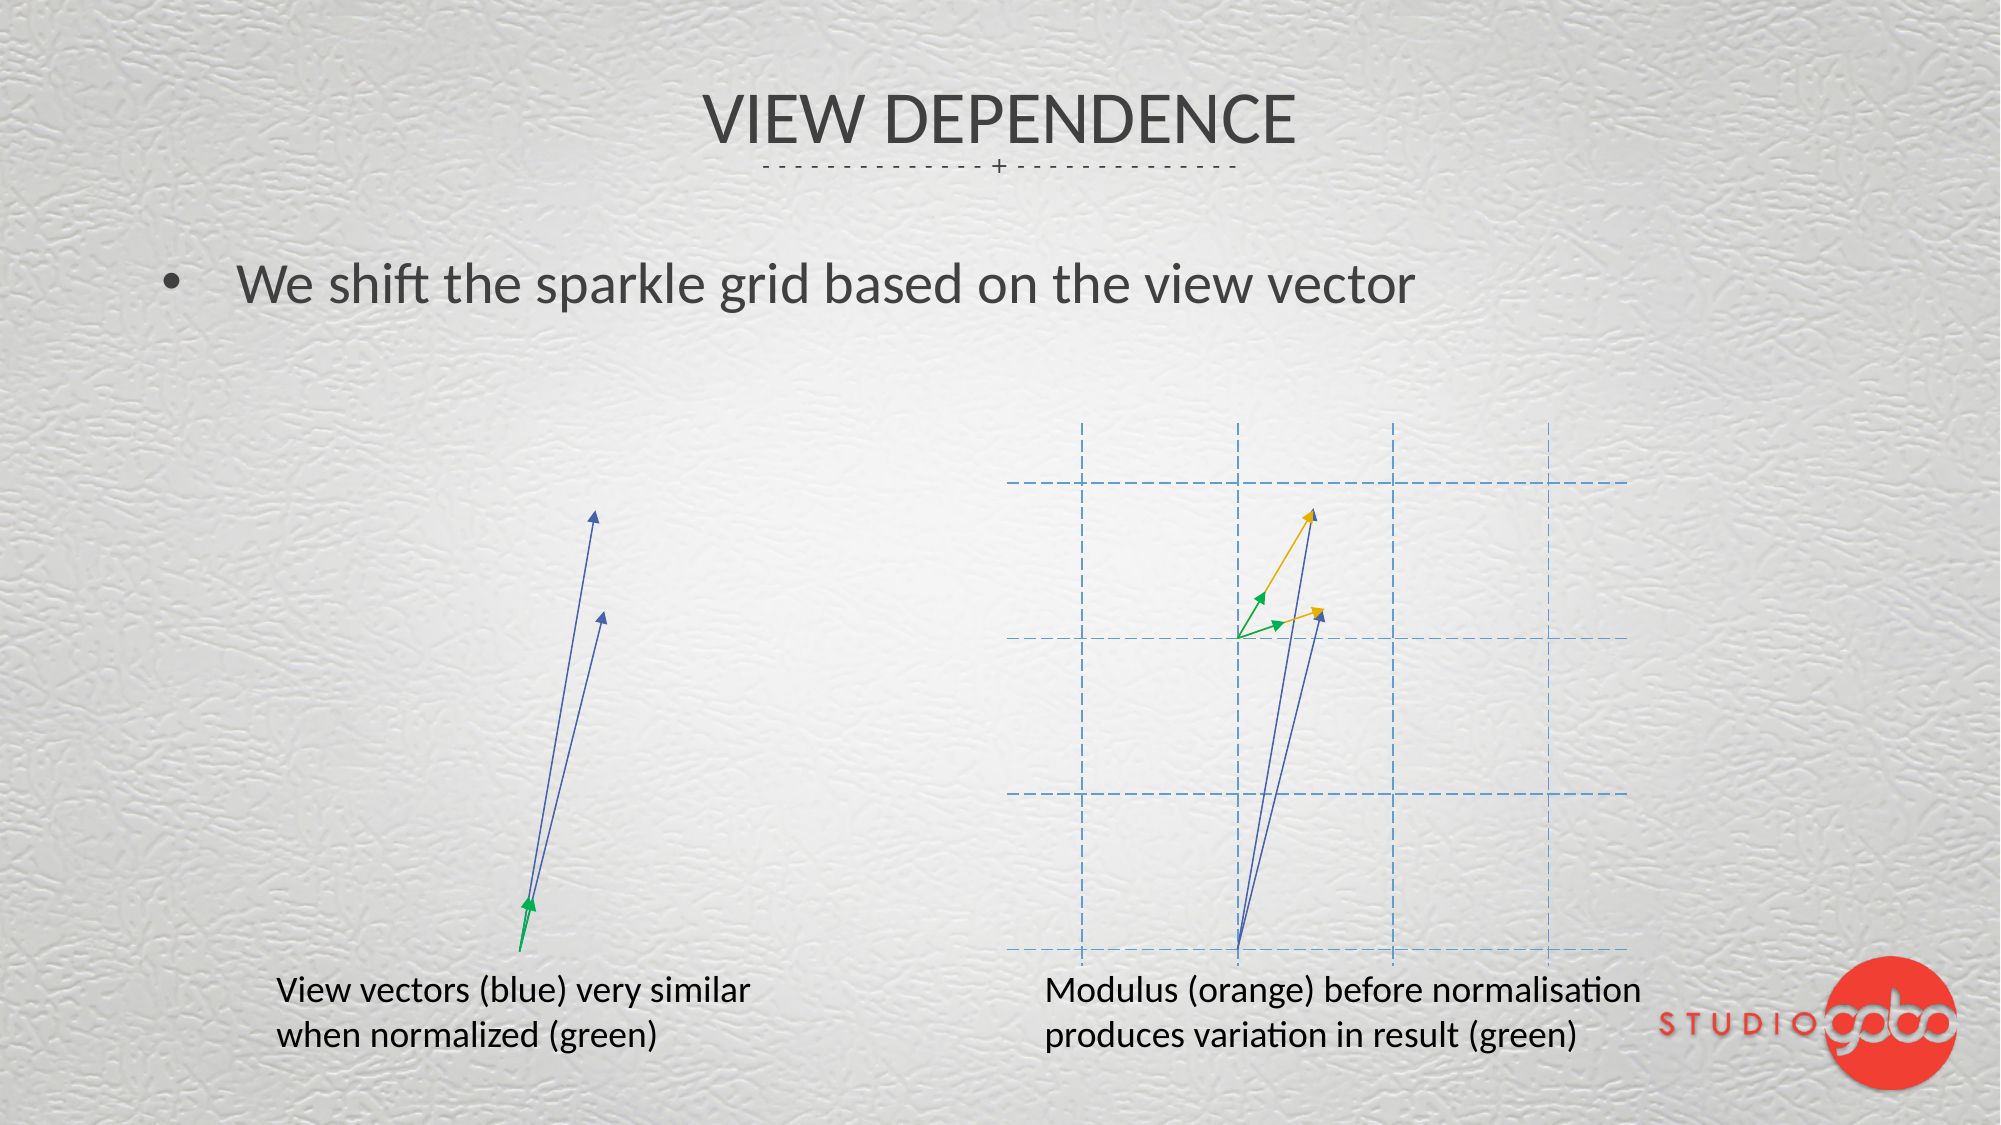

# VIEW DEPENDENCE
We shift the sparkle grid based on the view vector

Modulus (orange) before normalisation produces variation in result (green)
View vectors (blue) very similar when normalized (green)